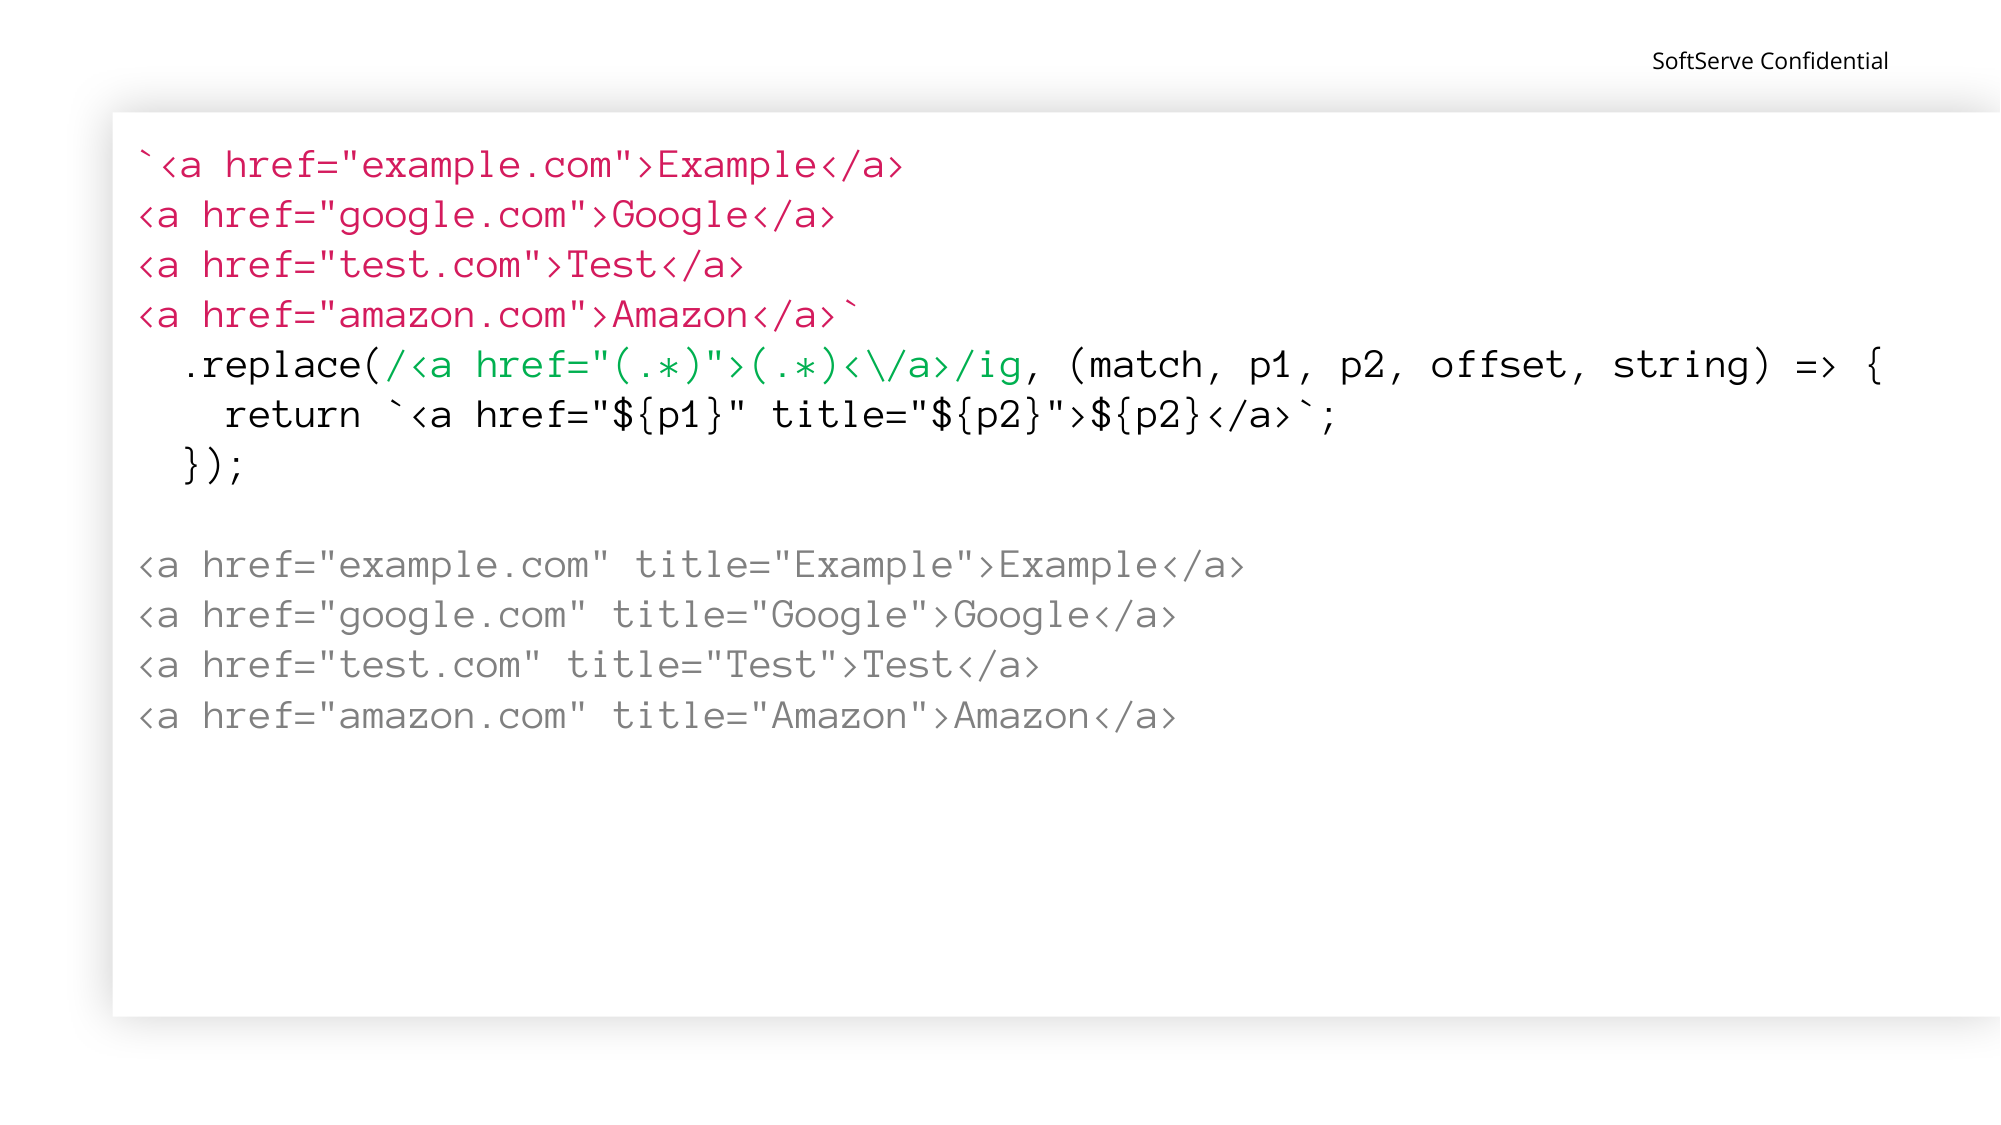

`<a href="example.com">Example</a>
<a href="google.com">Google</a>
<a href="test.com">Test</a>
<a href="amazon.com">Amazon</a>`
  .replace(/<a href="(.*)">(.*)<\/a>/ig, (match, p1, p2, offset, string) => {
    return `<a href="${p1}" title="${p2}">${p2}</a>`;
  });
<a href="example.com" title="Example">Example</a>
<a href="google.com" title="Google">Google</a>
<a href="test.com" title="Test">Test</a>
<a href="amazon.com" title="Amazon">Amazon</a>